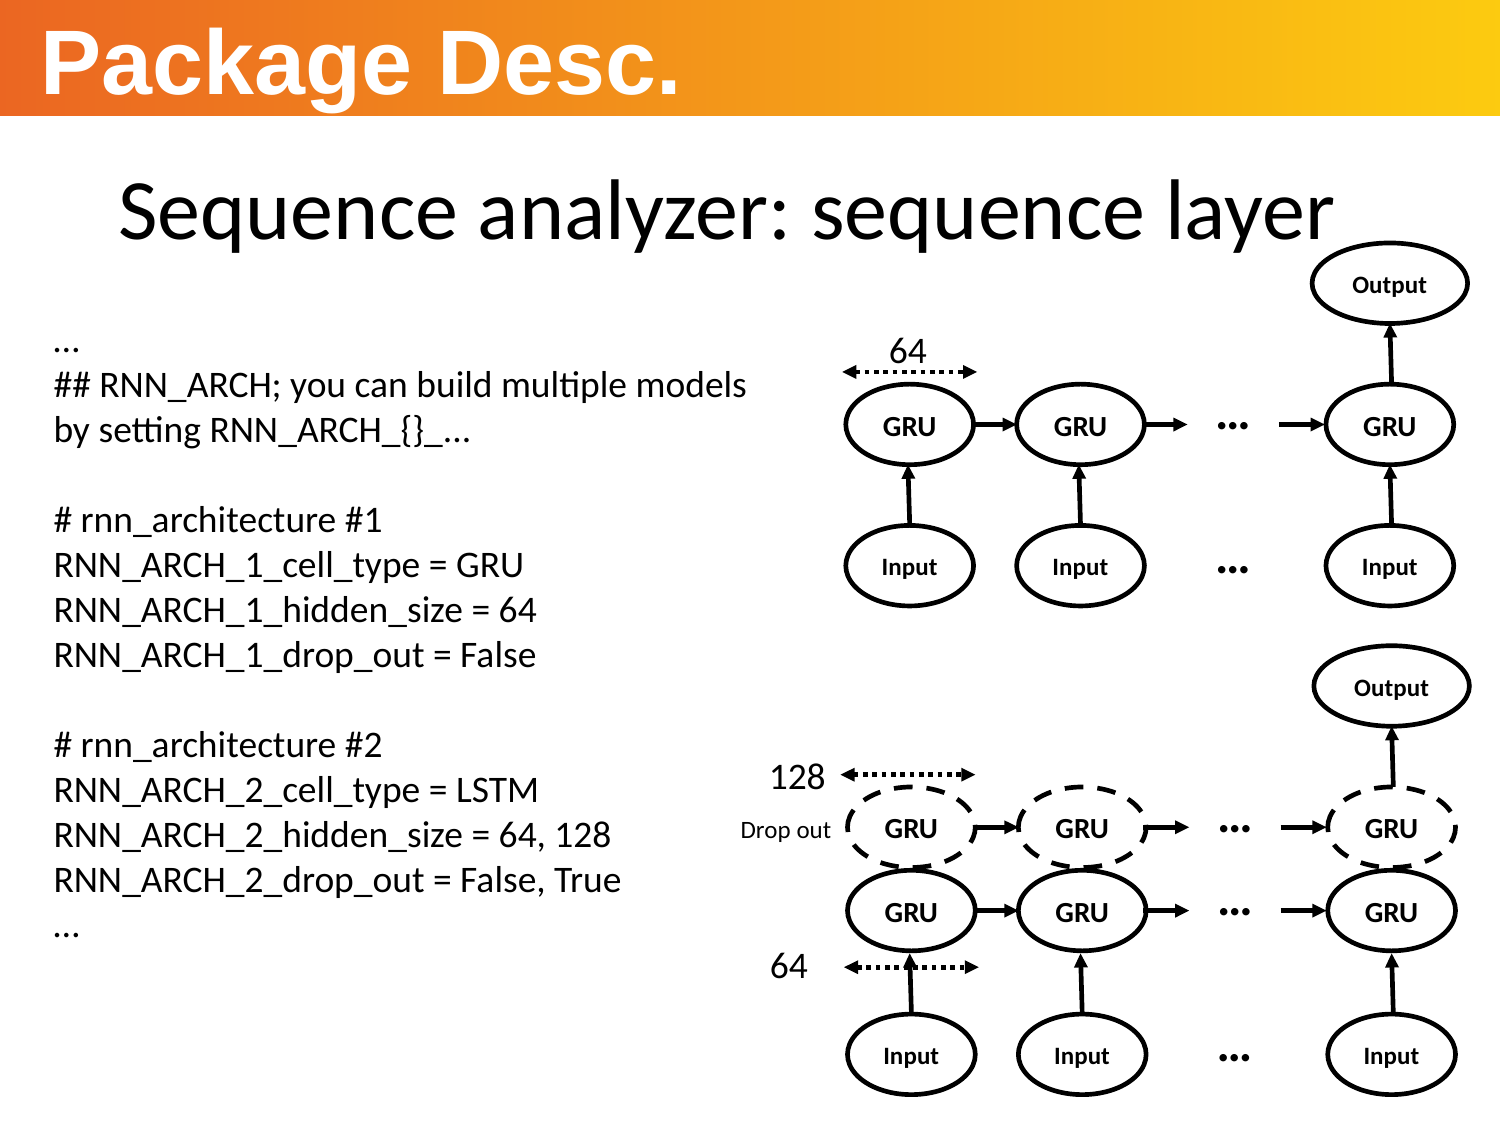

Package Desc.
# Sequence analyzer: sequence layer
Output
…
## RNN_ARCH; you can build multiple models by setting RNN_ARCH_{}_...

# rnn_architecture #1
RNN_ARCH_1_cell_type = GRU
RNN_ARCH_1_hidden_size = 64
RNN_ARCH_1_drop_out = False

# rnn_architecture #2
RNN_ARCH_2_cell_type = LSTM
RNN_ARCH_2_hidden_size = 64, 128
RNN_ARCH_2_drop_out = False, True
…
64
…
GRU
GRU
GRU
…
Input
Input
Input
Output
128
…
GRU
GRU
GRU
Drop out
…
GRU
GRU
GRU
64
…
Input
Input
Input